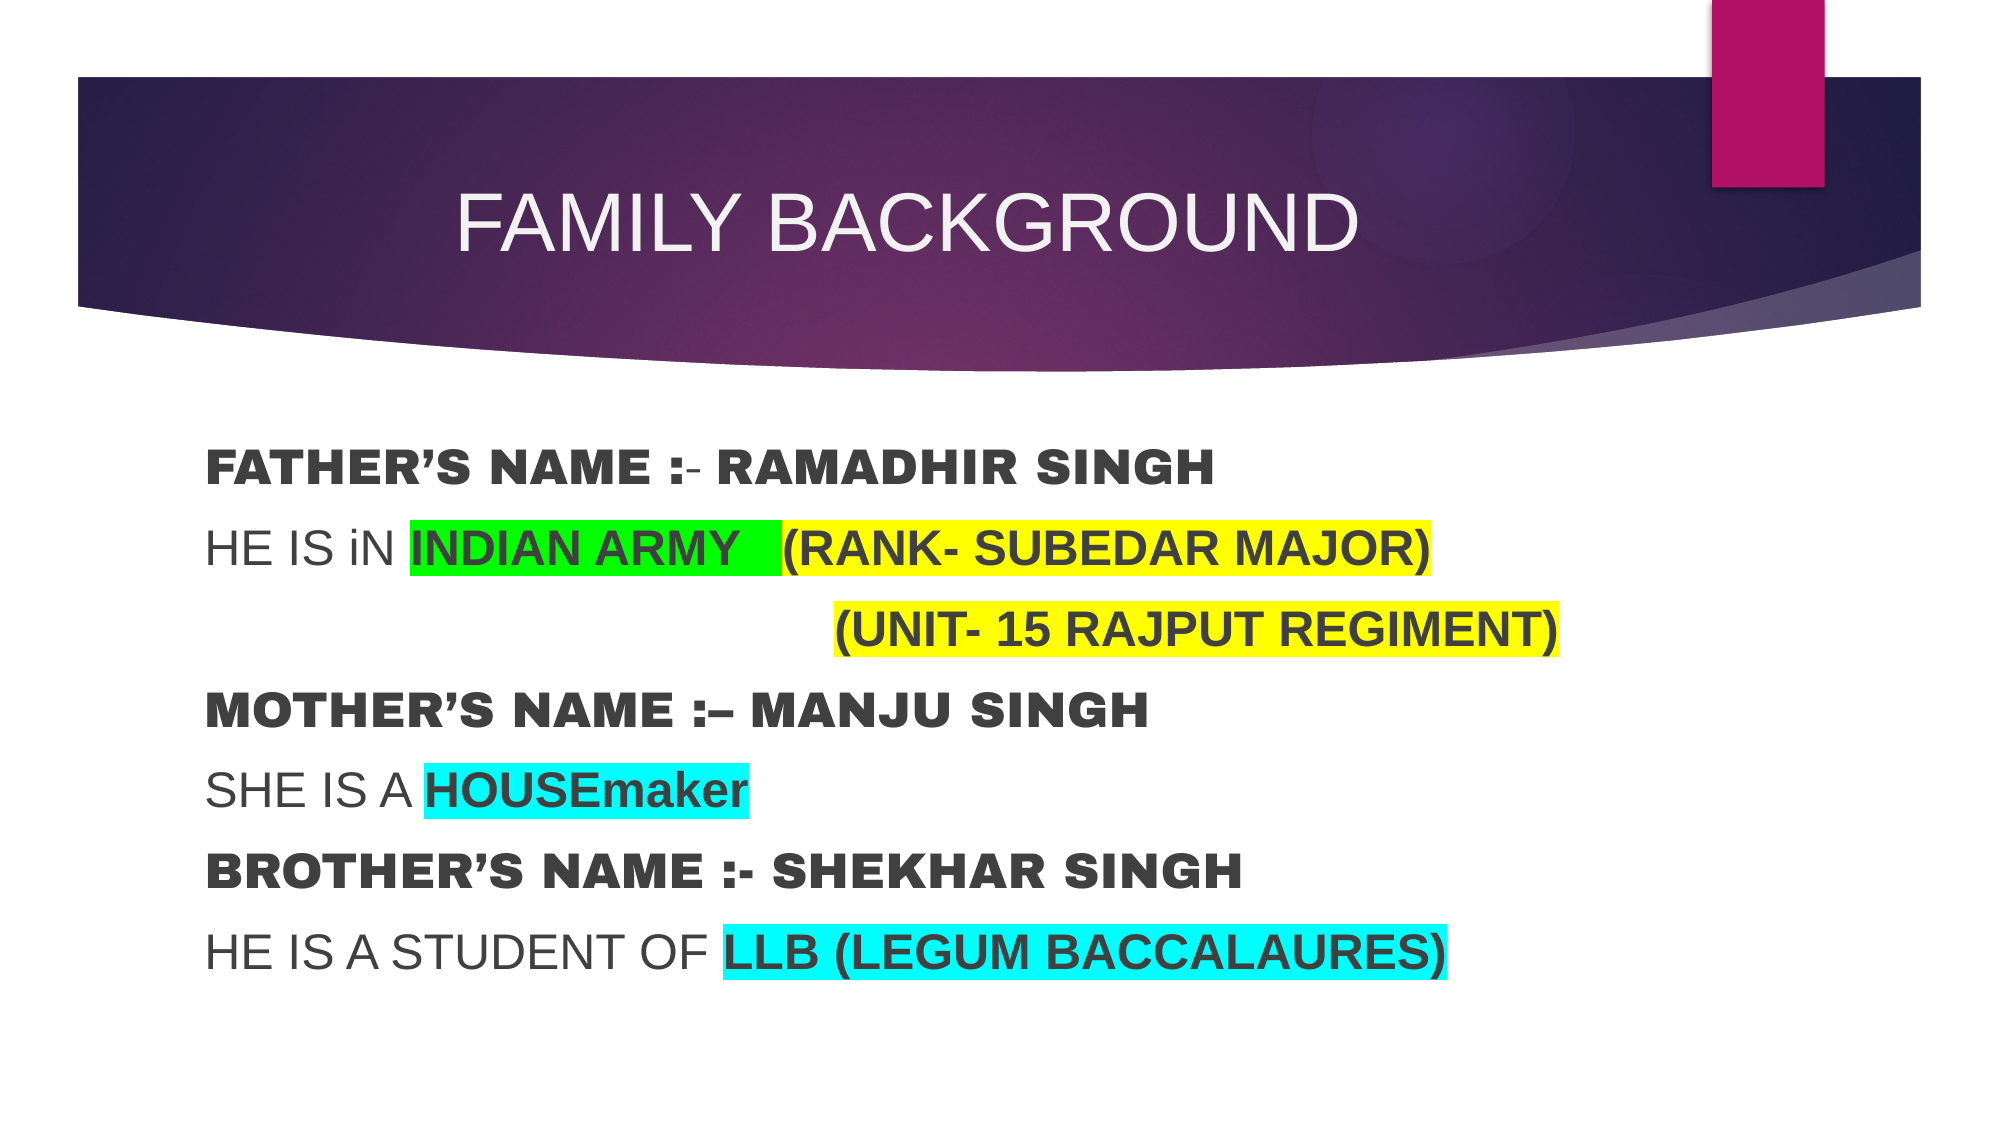

# FAMILY BACKGROUND
FATHER’S NAME :- RAMADHIR SINGH
HE IS iN INDIAN ARMY   (RANK- SUBEDAR MAJOR)
                                             (UNIT- 15 RAJPUT REGIMENT)
MOTHER’S NAME :– MANJU SINGH
SHE IS A HOUSEmaker
BROTHER’S NAME :- SHEKHAR SINGH
HE IS A STUDENT OF LLB (LEGUM BACCALAURES)